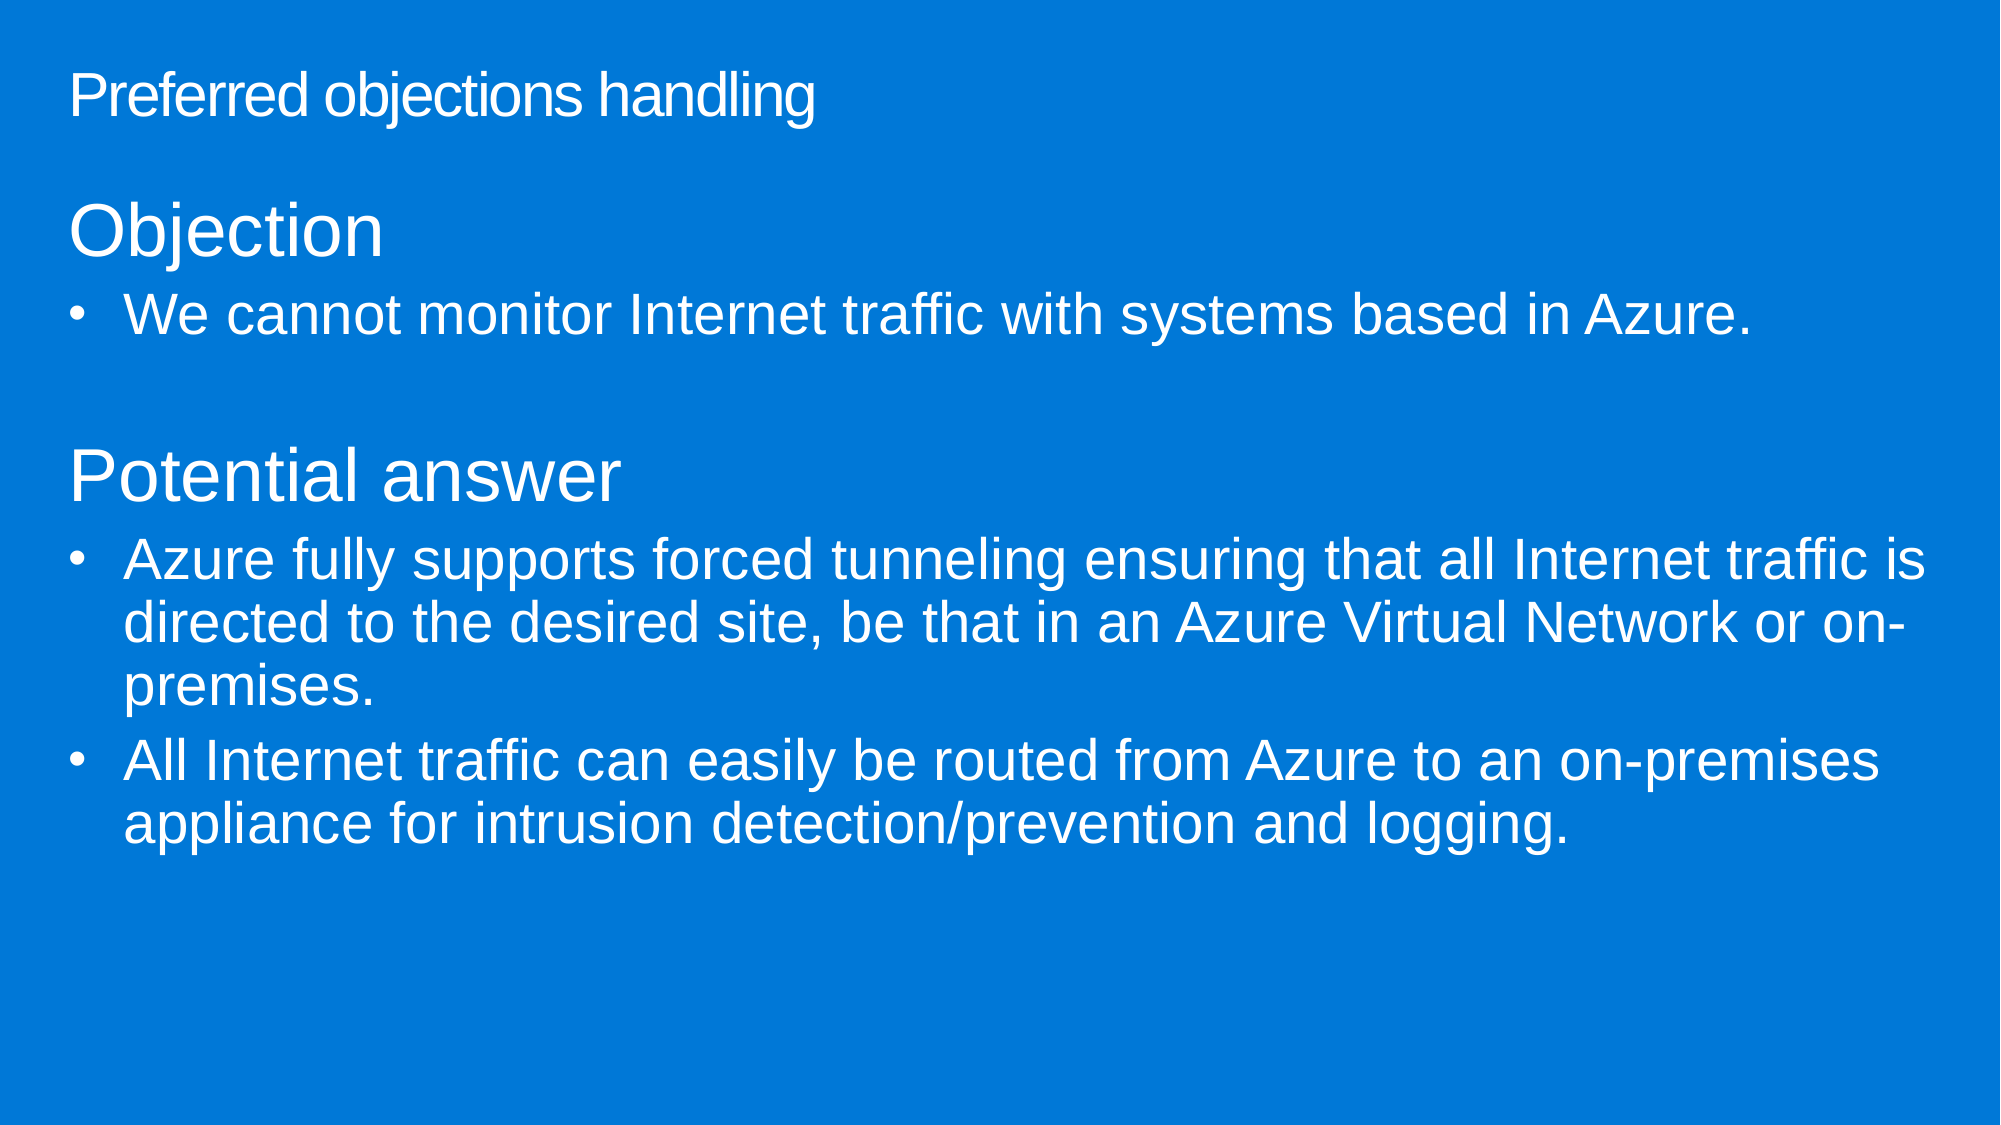

# Preferred objections handling
Objection
We cannot monitor Internet traffic with systems based in Azure.

Potential answer
Azure fully supports forced tunneling ensuring that all Internet traffic is directed to the desired site, be that in an Azure Virtual Network or on-premises.
All Internet traffic can easily be routed from Azure to an on-premises appliance for intrusion detection/prevention and logging.